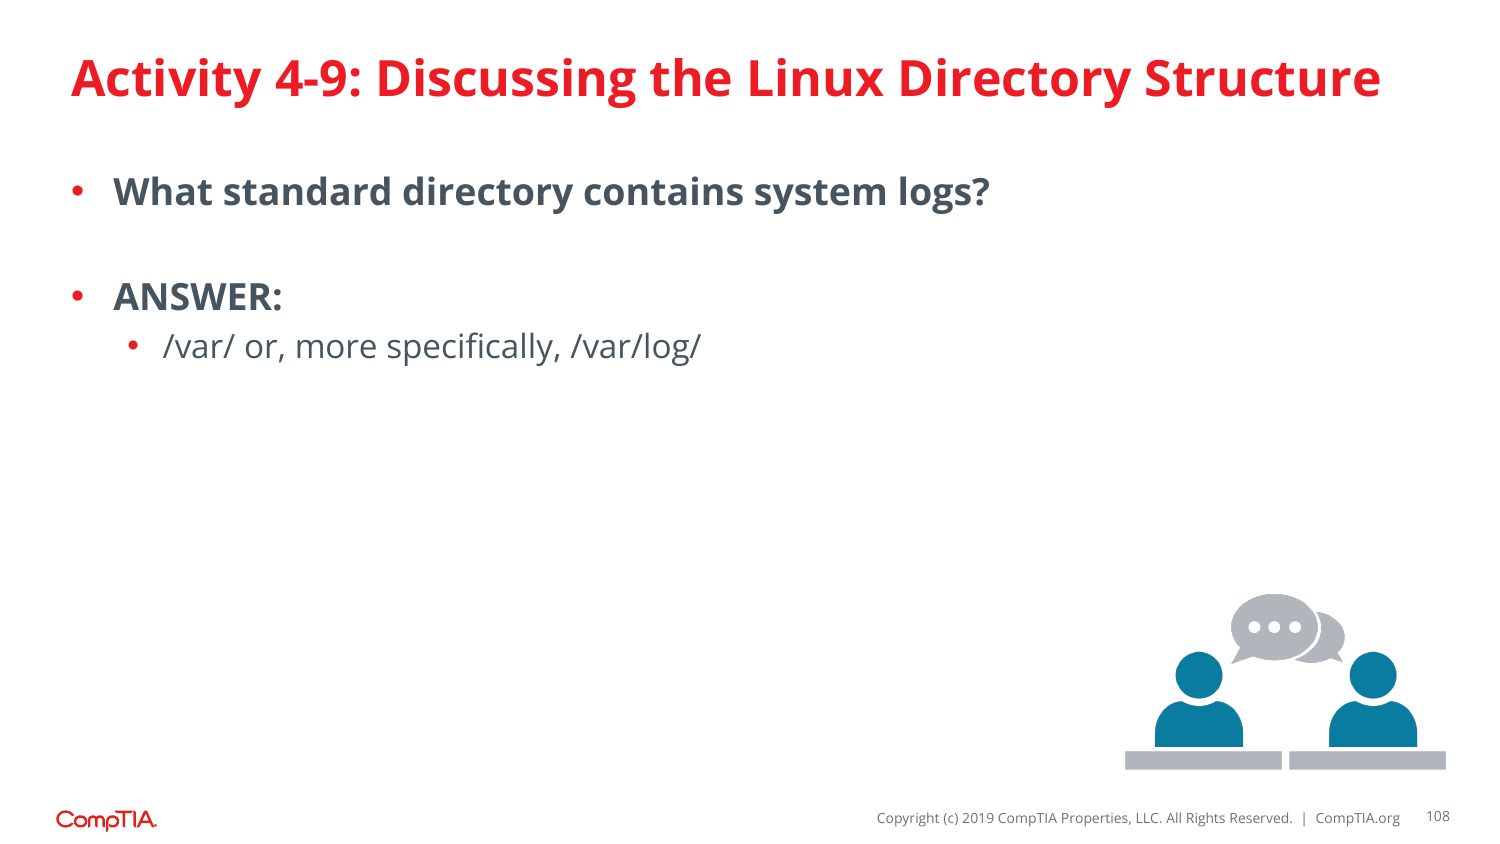

# Activity 4-9: Discussing the Linux Directory Structure
What standard directory contains system logs?

ANSWER:
/var/ or, more specifically, /var/log/

108